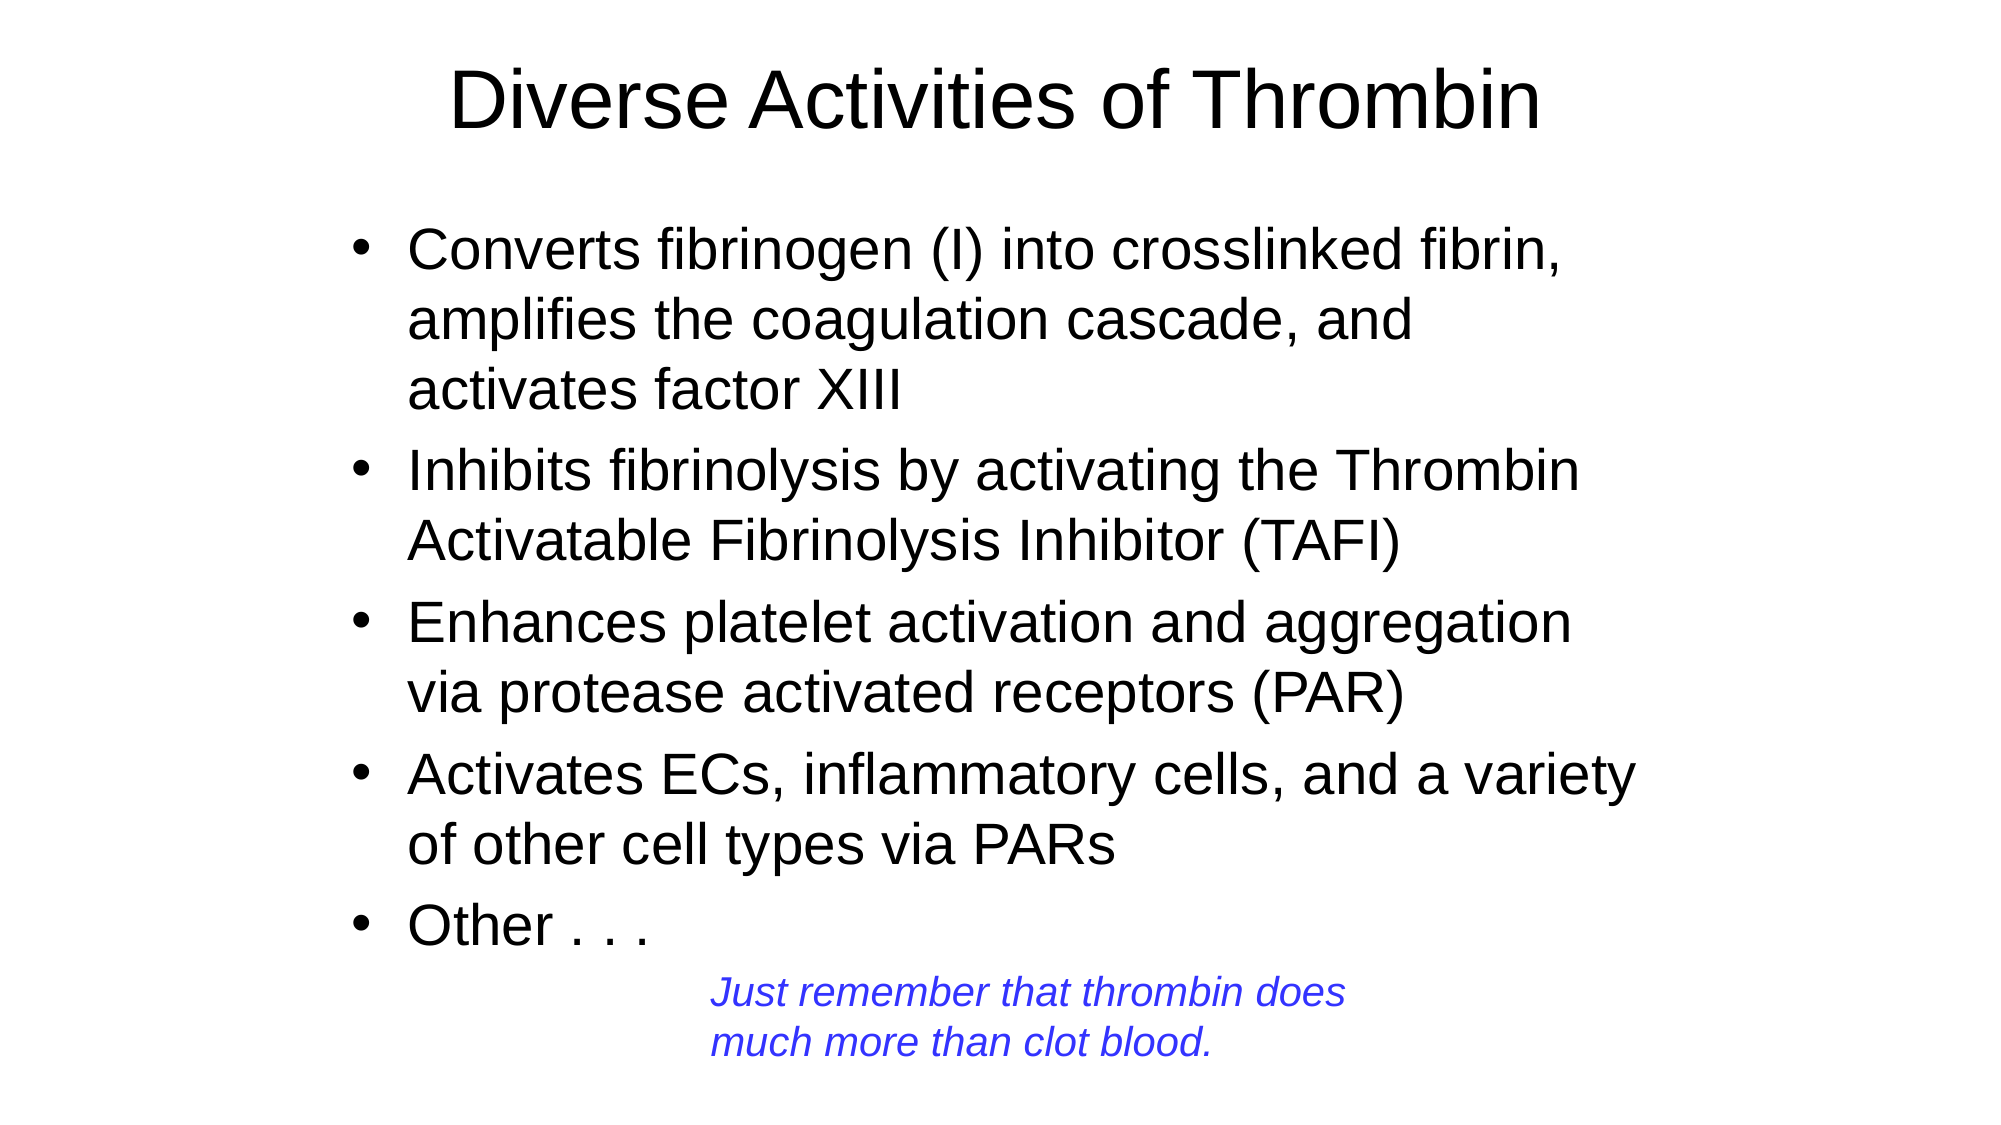

# Diverse Activities of Thrombin
Converts fibrinogen (I) into crosslinked fibrin, amplifies the coagulation cascade, and activates factor XIII
Inhibits fibrinolysis by activating the Thrombin Activatable Fibrinolysis Inhibitor (TAFI)
Enhances platelet activation and aggregation via protease activated receptors (PAR)
Activates ECs, inflammatory cells, and a variety of other cell types via PARs
Other . . .

Just remember that thrombin does much more than clot blood.